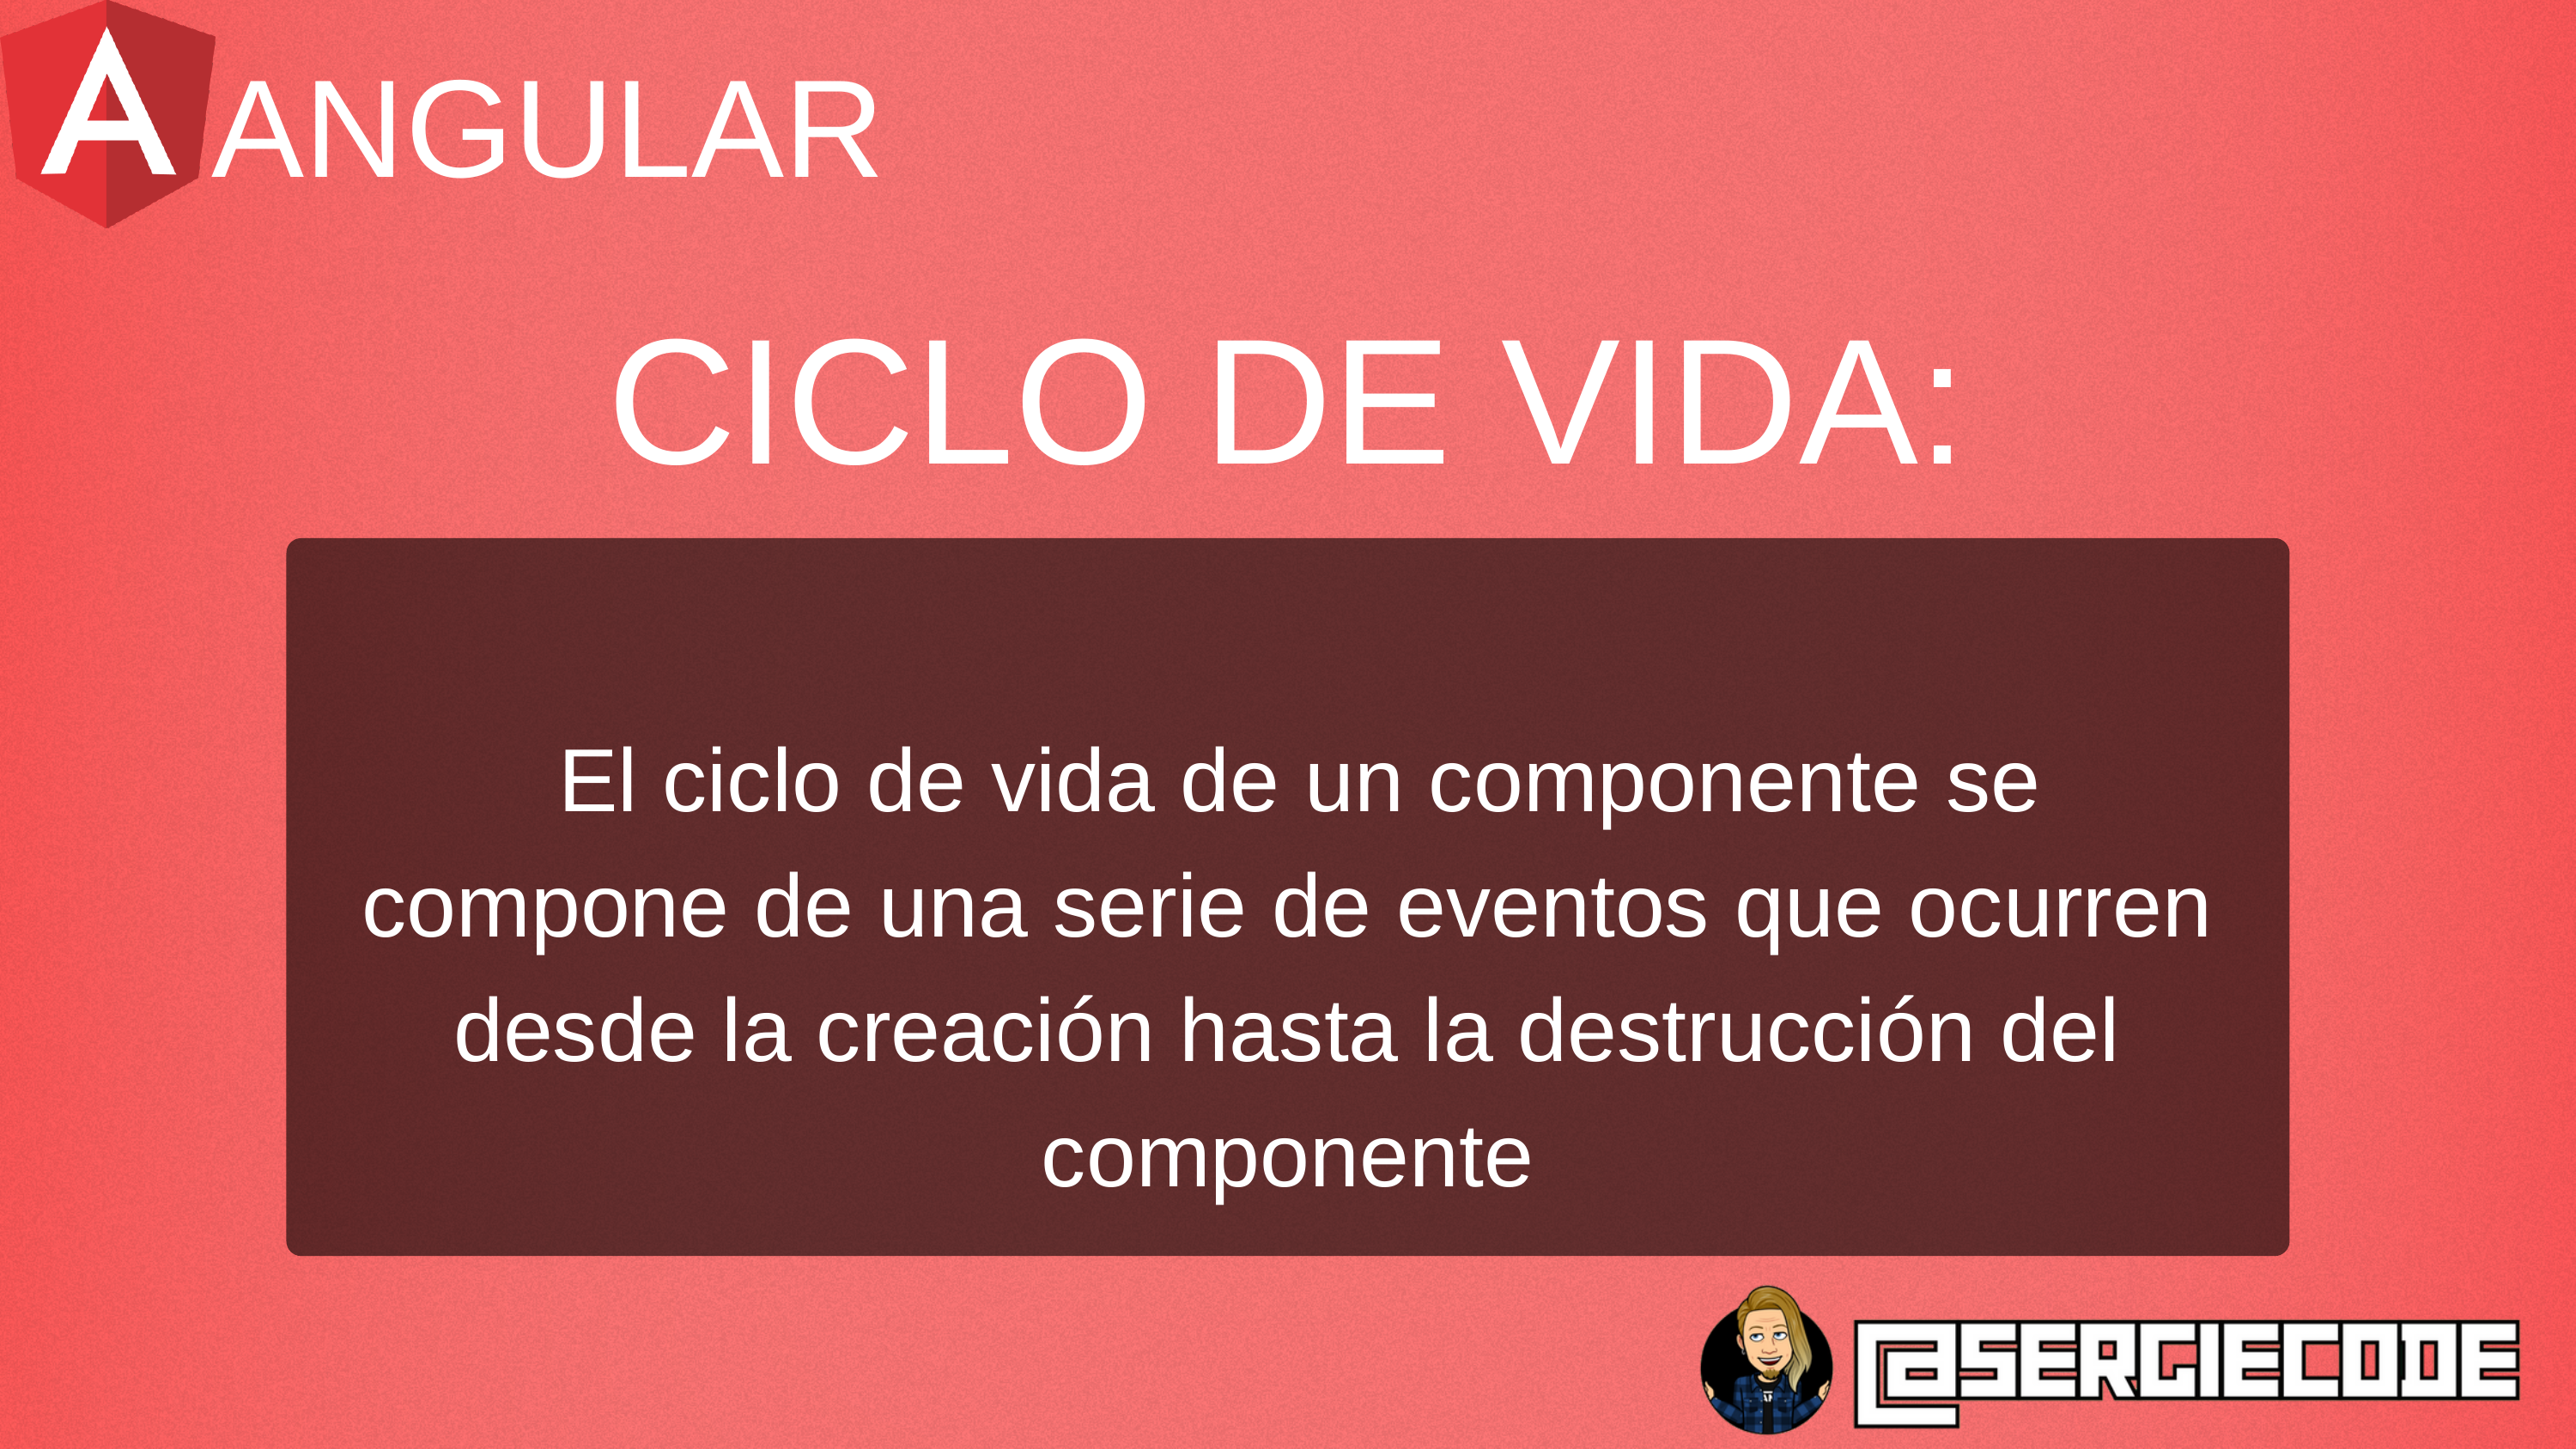

ANGULAR
CICLO DE VIDA:

 El ciclo de vida de un componente se compone de una serie de eventos que ocurren desde la creación hasta la destrucción del componente